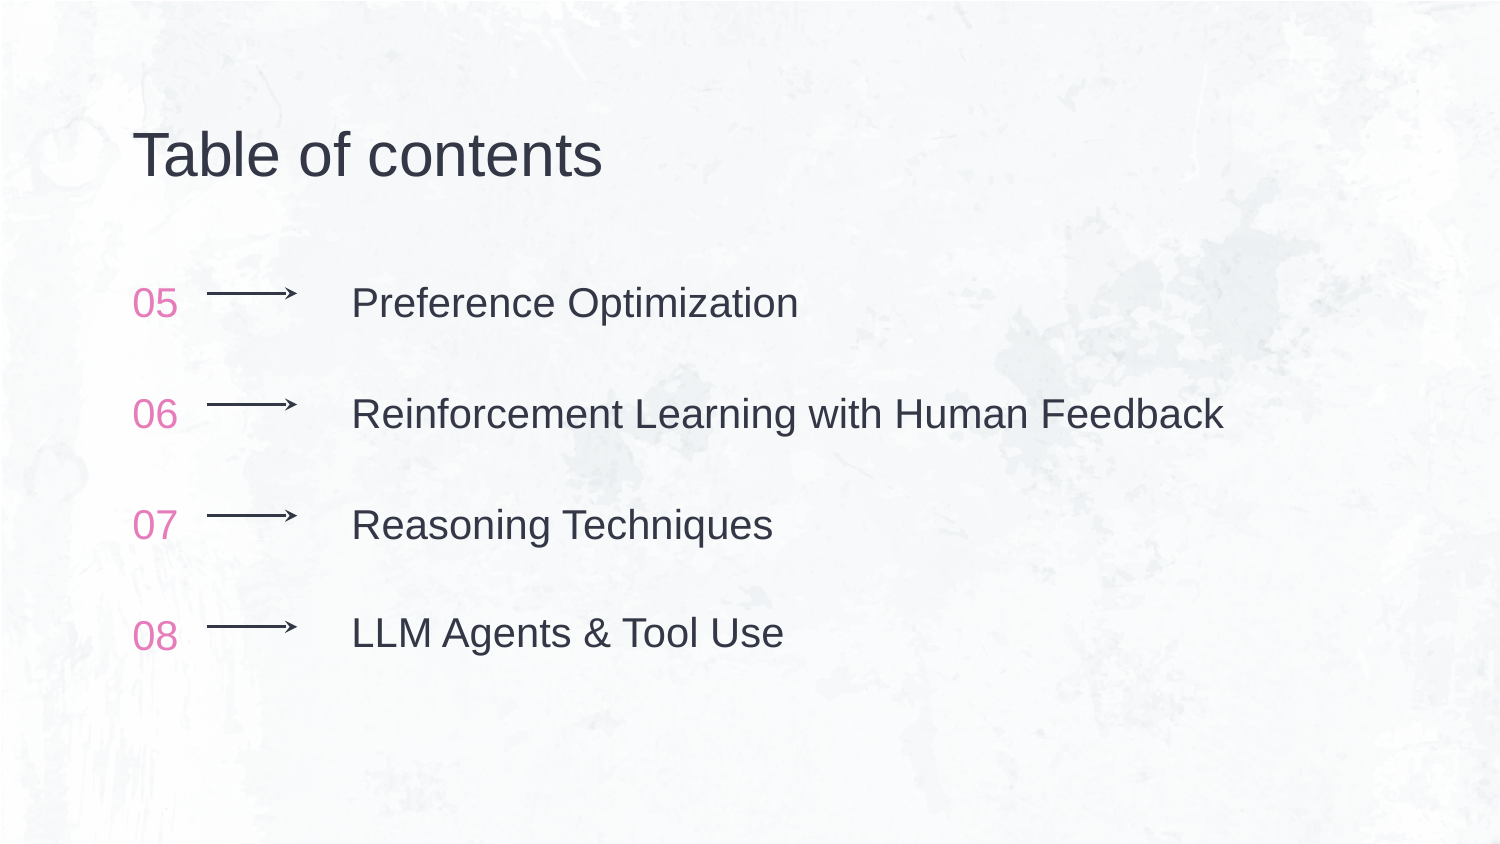

Table of contents
# 05
Preference Optimization
06
Reinforcement Learning with Human Feedback
07
Reasoning Techniques
08
LLM Agents & Tool Use